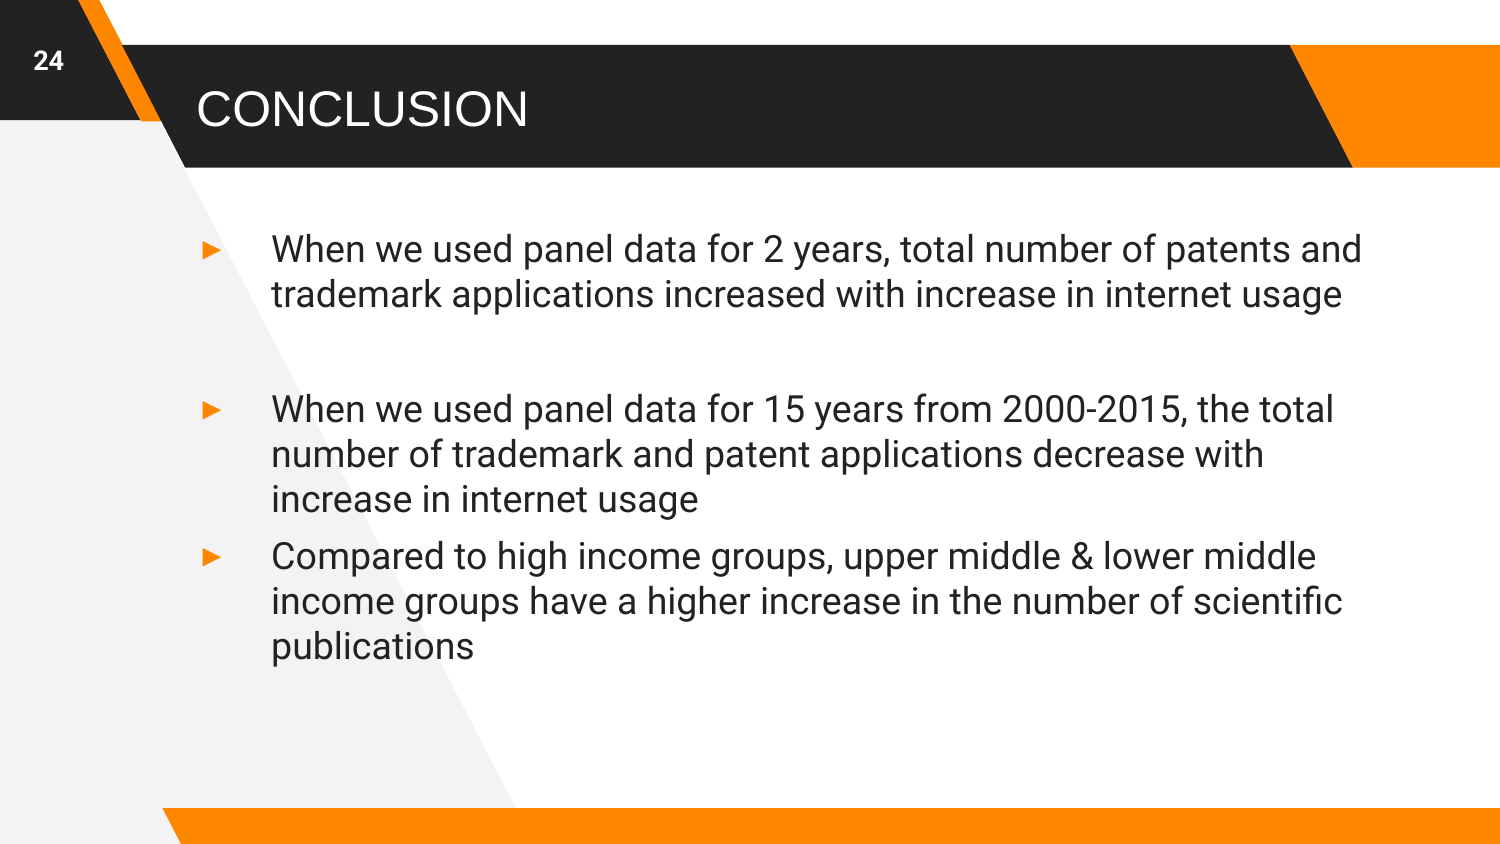

24
# CONCLUSION
When we used panel data for 2 years, total number of patents and trademark applications increased with increase in internet usage

When we used panel data for 15 years from 2000-2015, the total number of trademark and patent applications decrease with increase in internet usage
Compared to high income groups, upper middle & lower middle income groups have a higher increase in the number of scientific publications